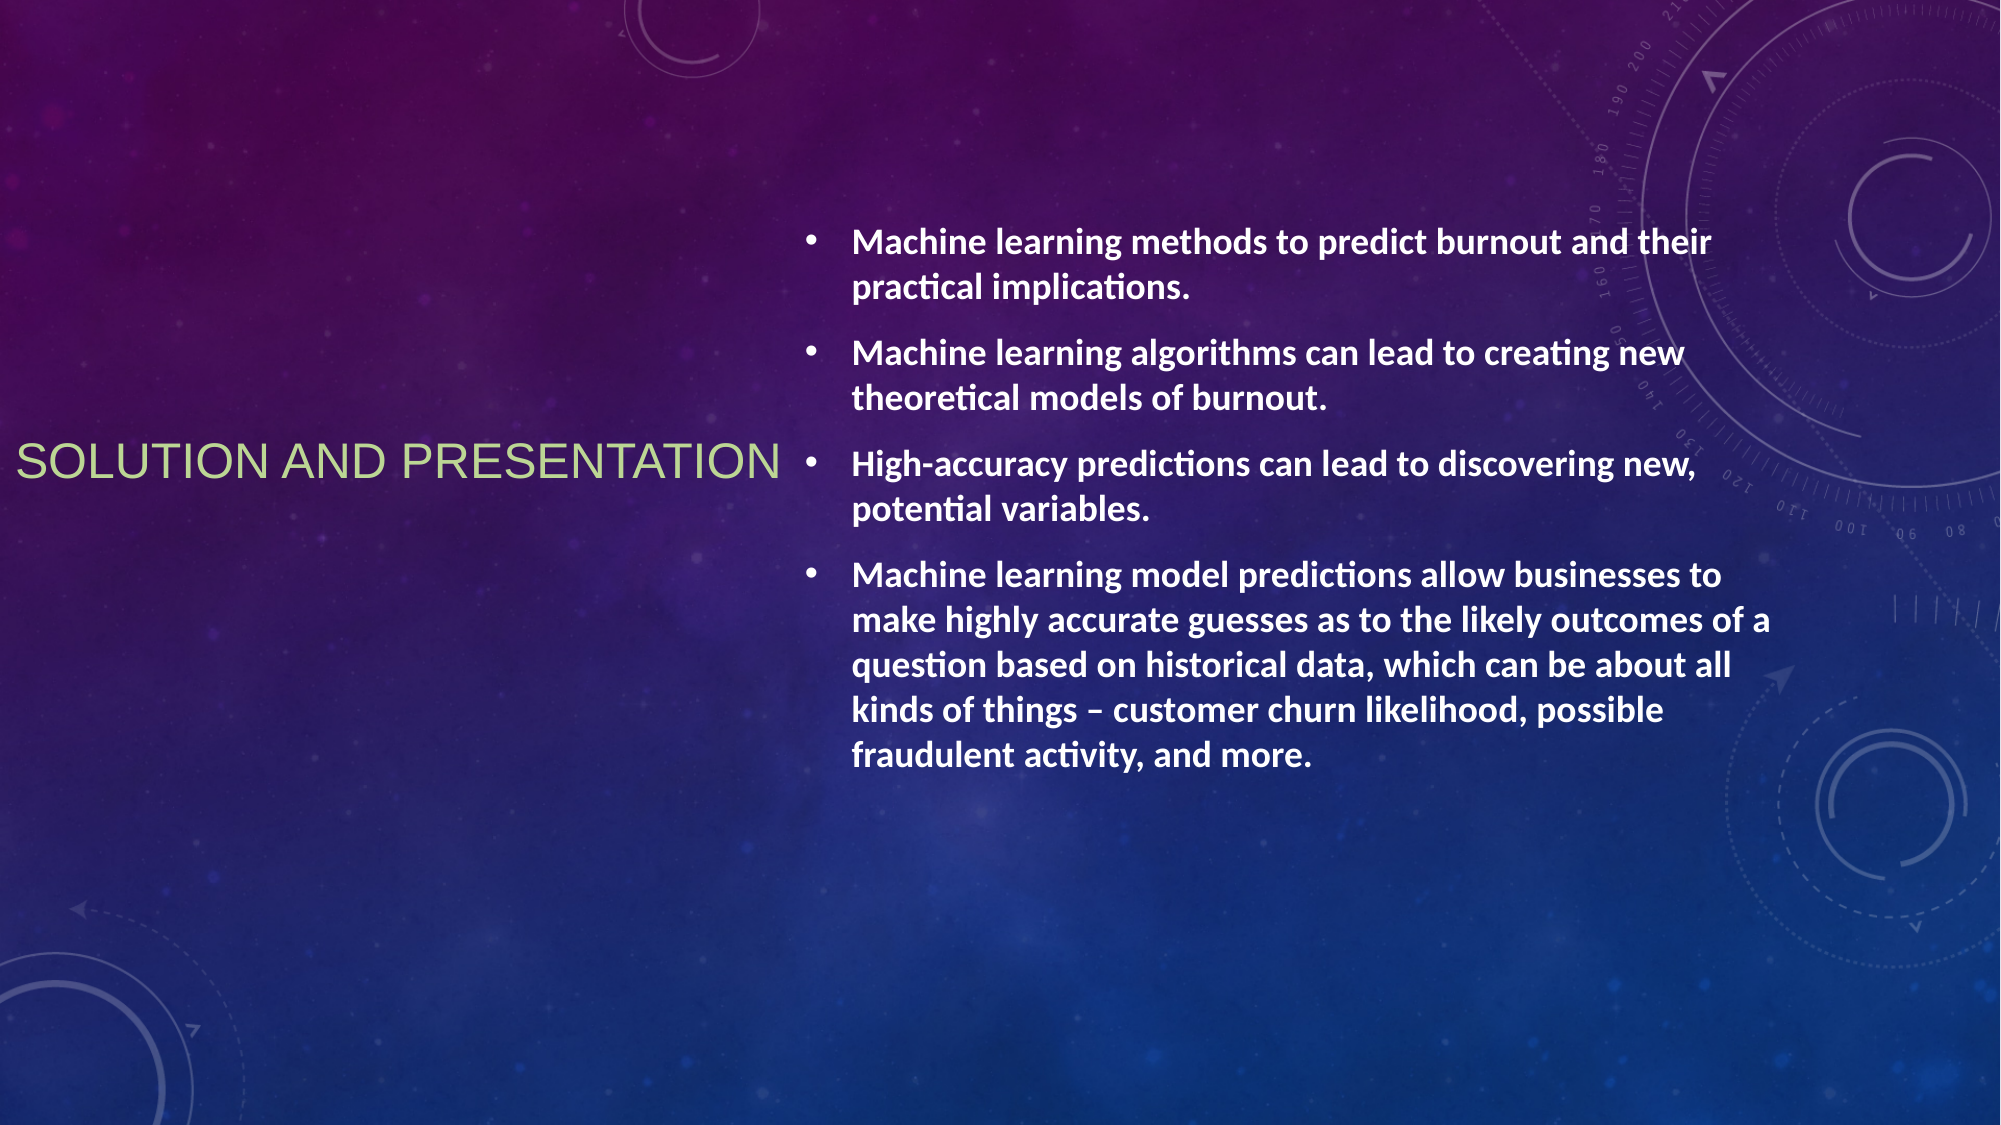

Machine learning methods to predict burnout and their practical implications.
Machine learning algorithms can lead to creating new theoretical models of burnout.
High-accuracy predictions can lead to discovering new, potential variables.
Machine learning model predictions allow businesses to make highly accurate guesses as to the likely outcomes of a question based on historical data, which can be about all kinds of things – customer churn likelihood, possible fraudulent activity, and more.
# SOLUTION AND PRESENTATION